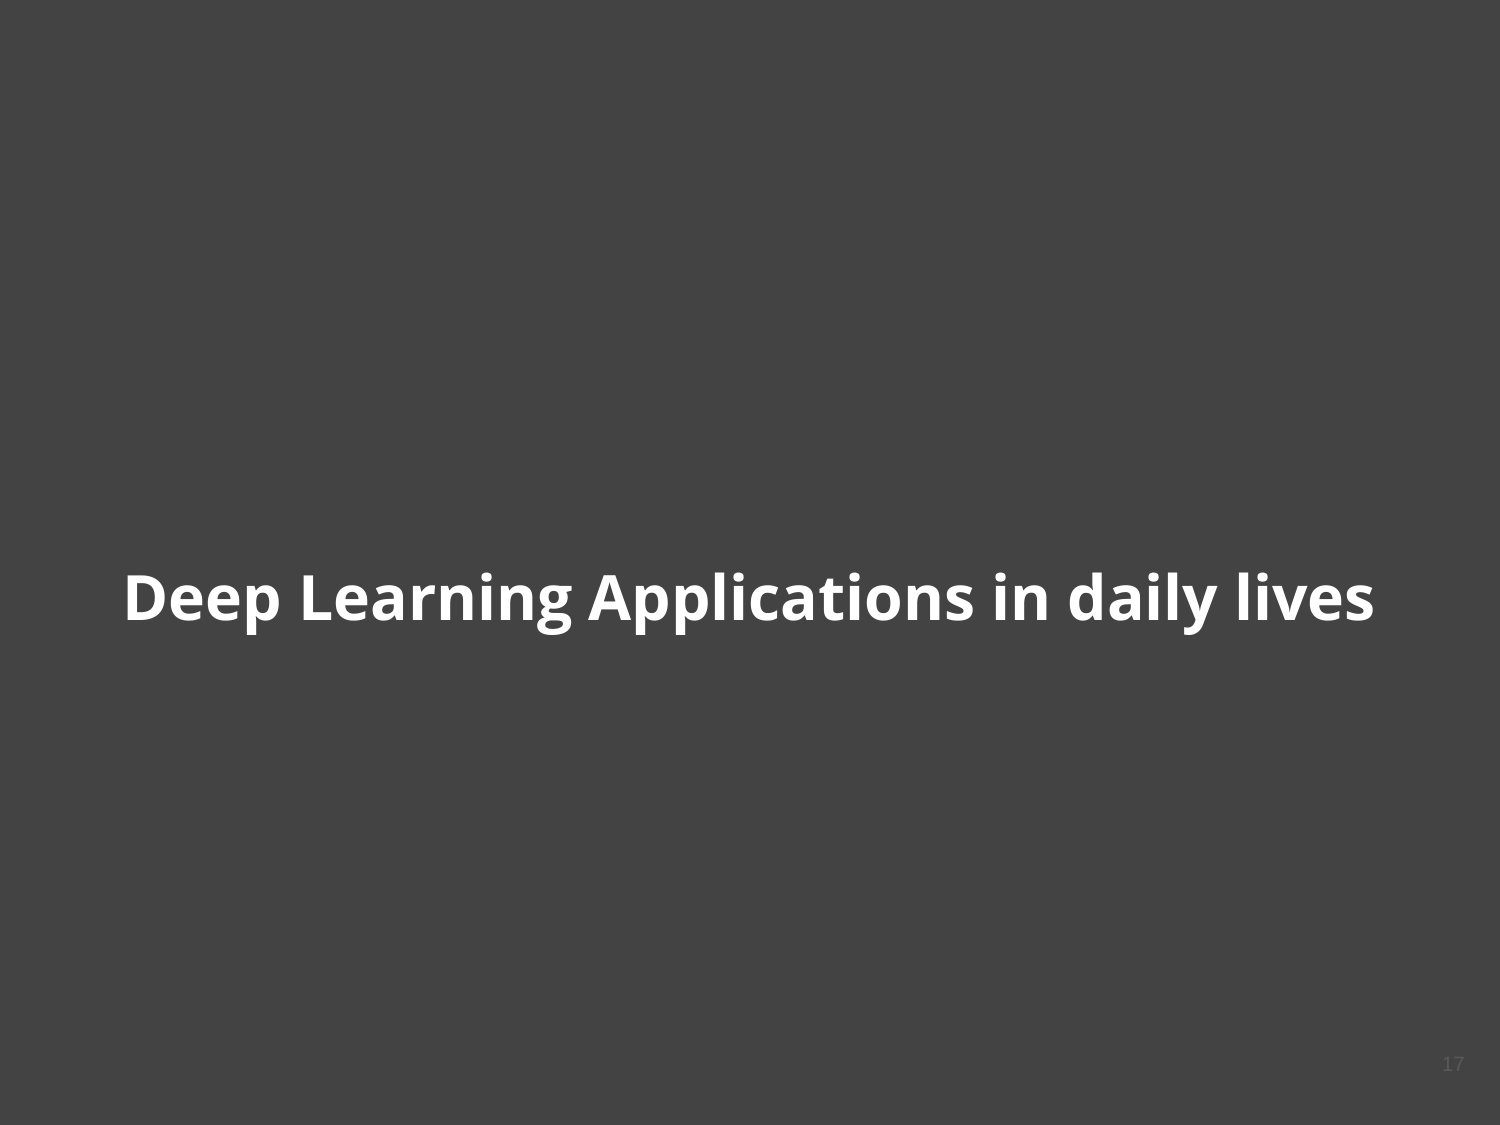

# Deep Learning Applications in daily lives

17